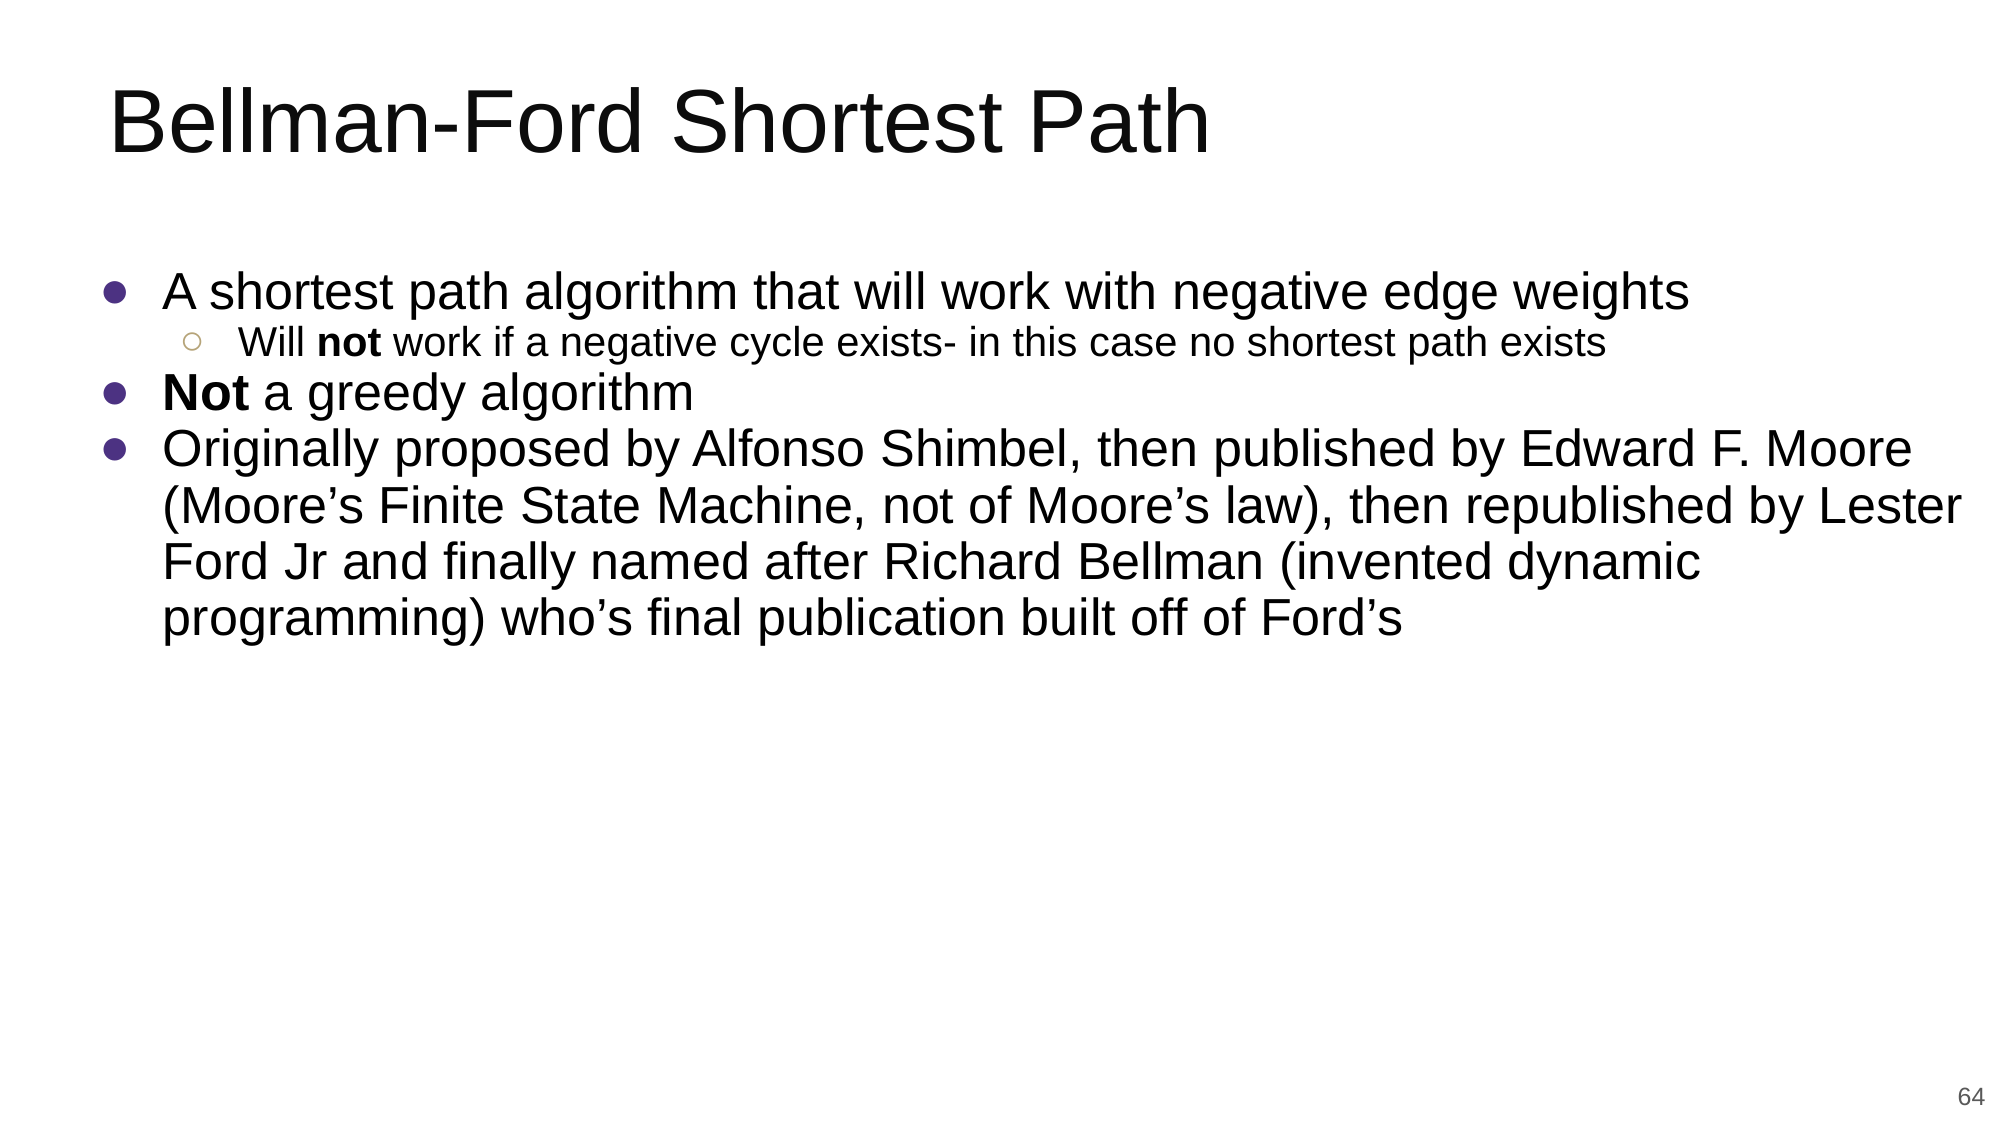

# Bellman-Ford Shortest Path
A shortest path algorithm that will work with negative edge weights
Will not work if a negative cycle exists- in this case no shortest path exists
Not a greedy algorithm
Originally proposed by Alfonso Shimbel, then published by Edward F. Moore (Moore’s Finite State Machine, not of Moore’s law), then republished by Lester Ford Jr and finally named after Richard Bellman (invented dynamic programming) who’s final publication built off of Ford’s